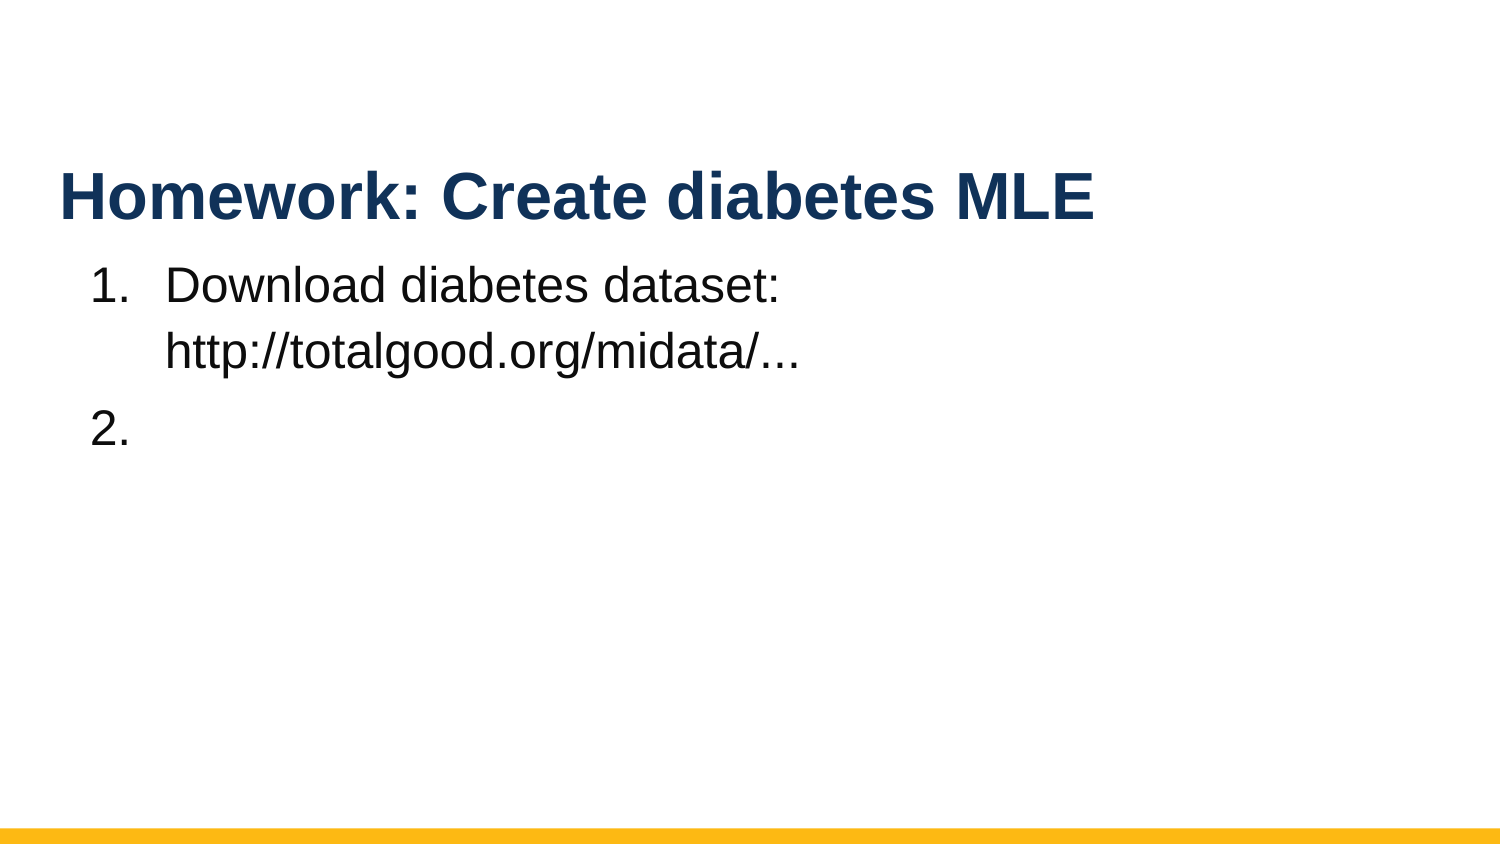

Homework: Create diabetes MLE

Download diabetes dataset: http://totalgood.org/midata/...